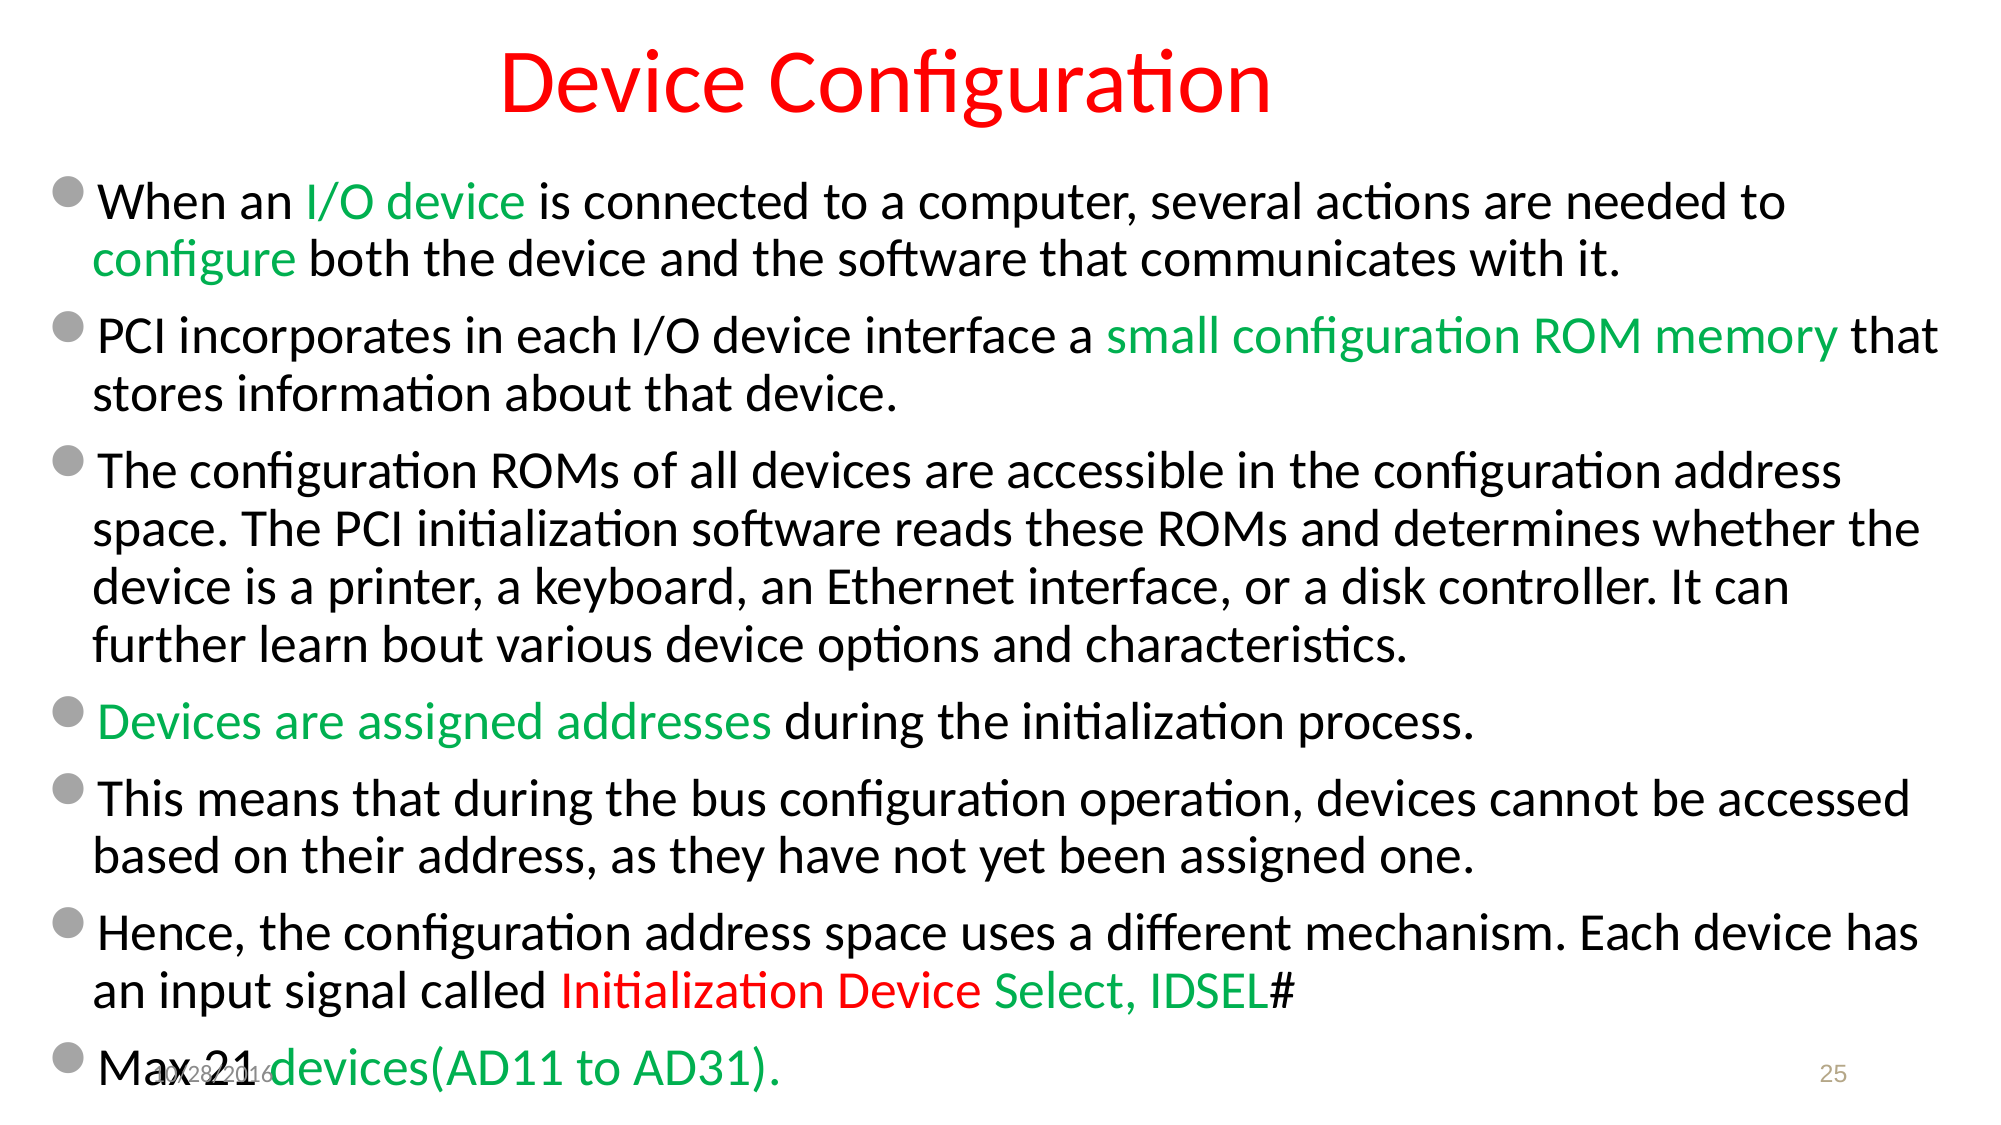

# Device Configuration
When an I/O device is connected to a computer, several actions are needed to configure both the device and the software that communicates with it.
PCI incorporates in each I/O device interface a small configuration ROM memory that stores information about that device.
The configuration ROMs of all devices are accessible in the configuration address space. The PCI initialization software reads these ROMs and determines whether the device is a printer, a keyboard, an Ethernet interface, or a disk controller. It can further learn bout various device options and characteristics.
Devices are assigned addresses during the initialization process.
This means that during the bus configuration operation, devices cannot be accessed based on their address, as they have not yet been assigned one.
Hence, the configuration address space uses a different mechanism. Each device has an input signal called Initialization Device Select, IDSEL#
Max 21 devices(AD11 to AD31).
10/28/2016
25